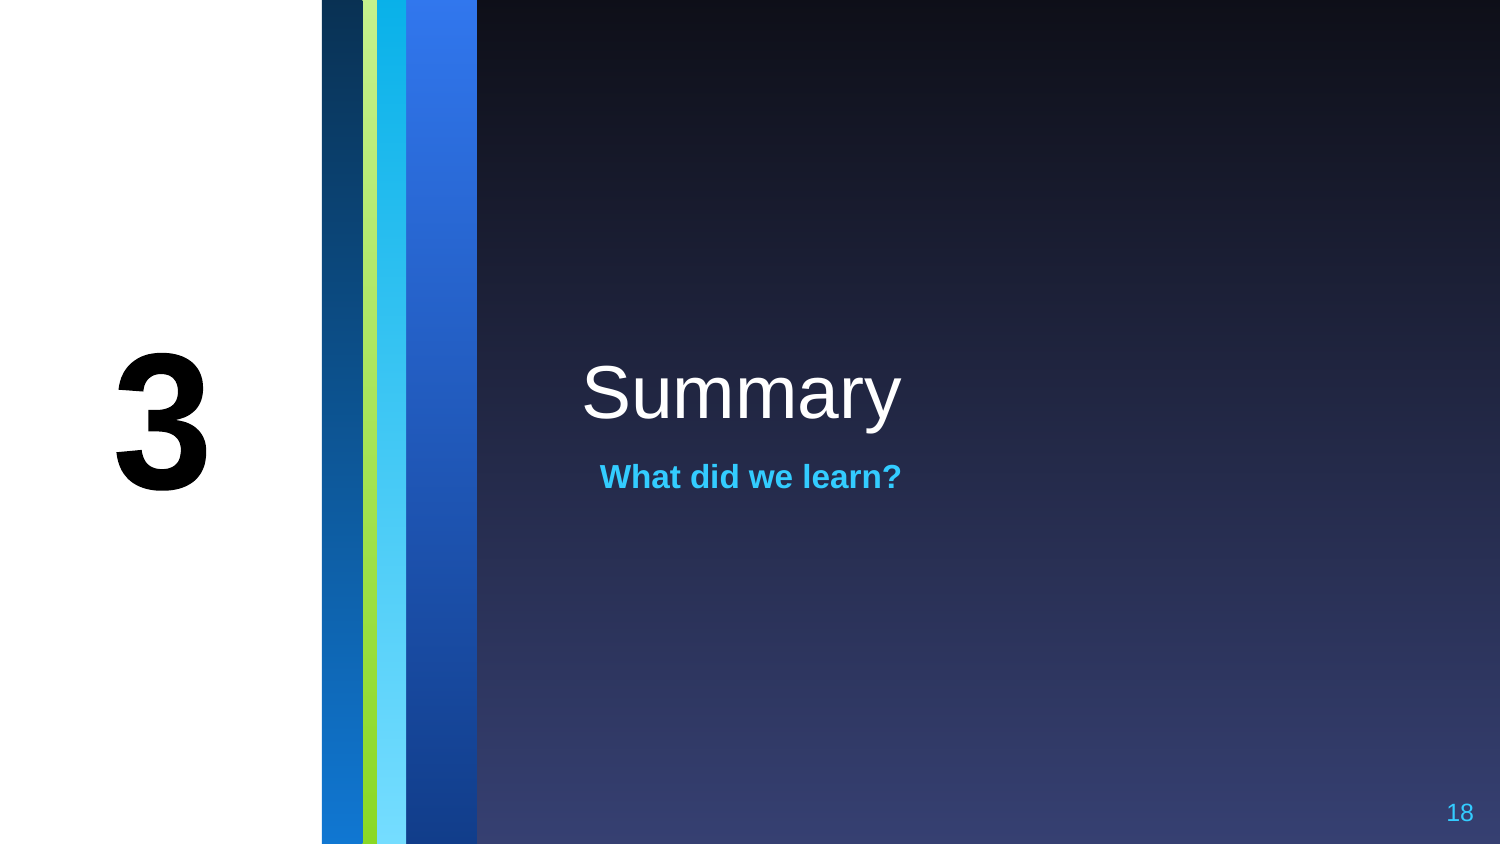

# Summary
3
What did we learn?
18